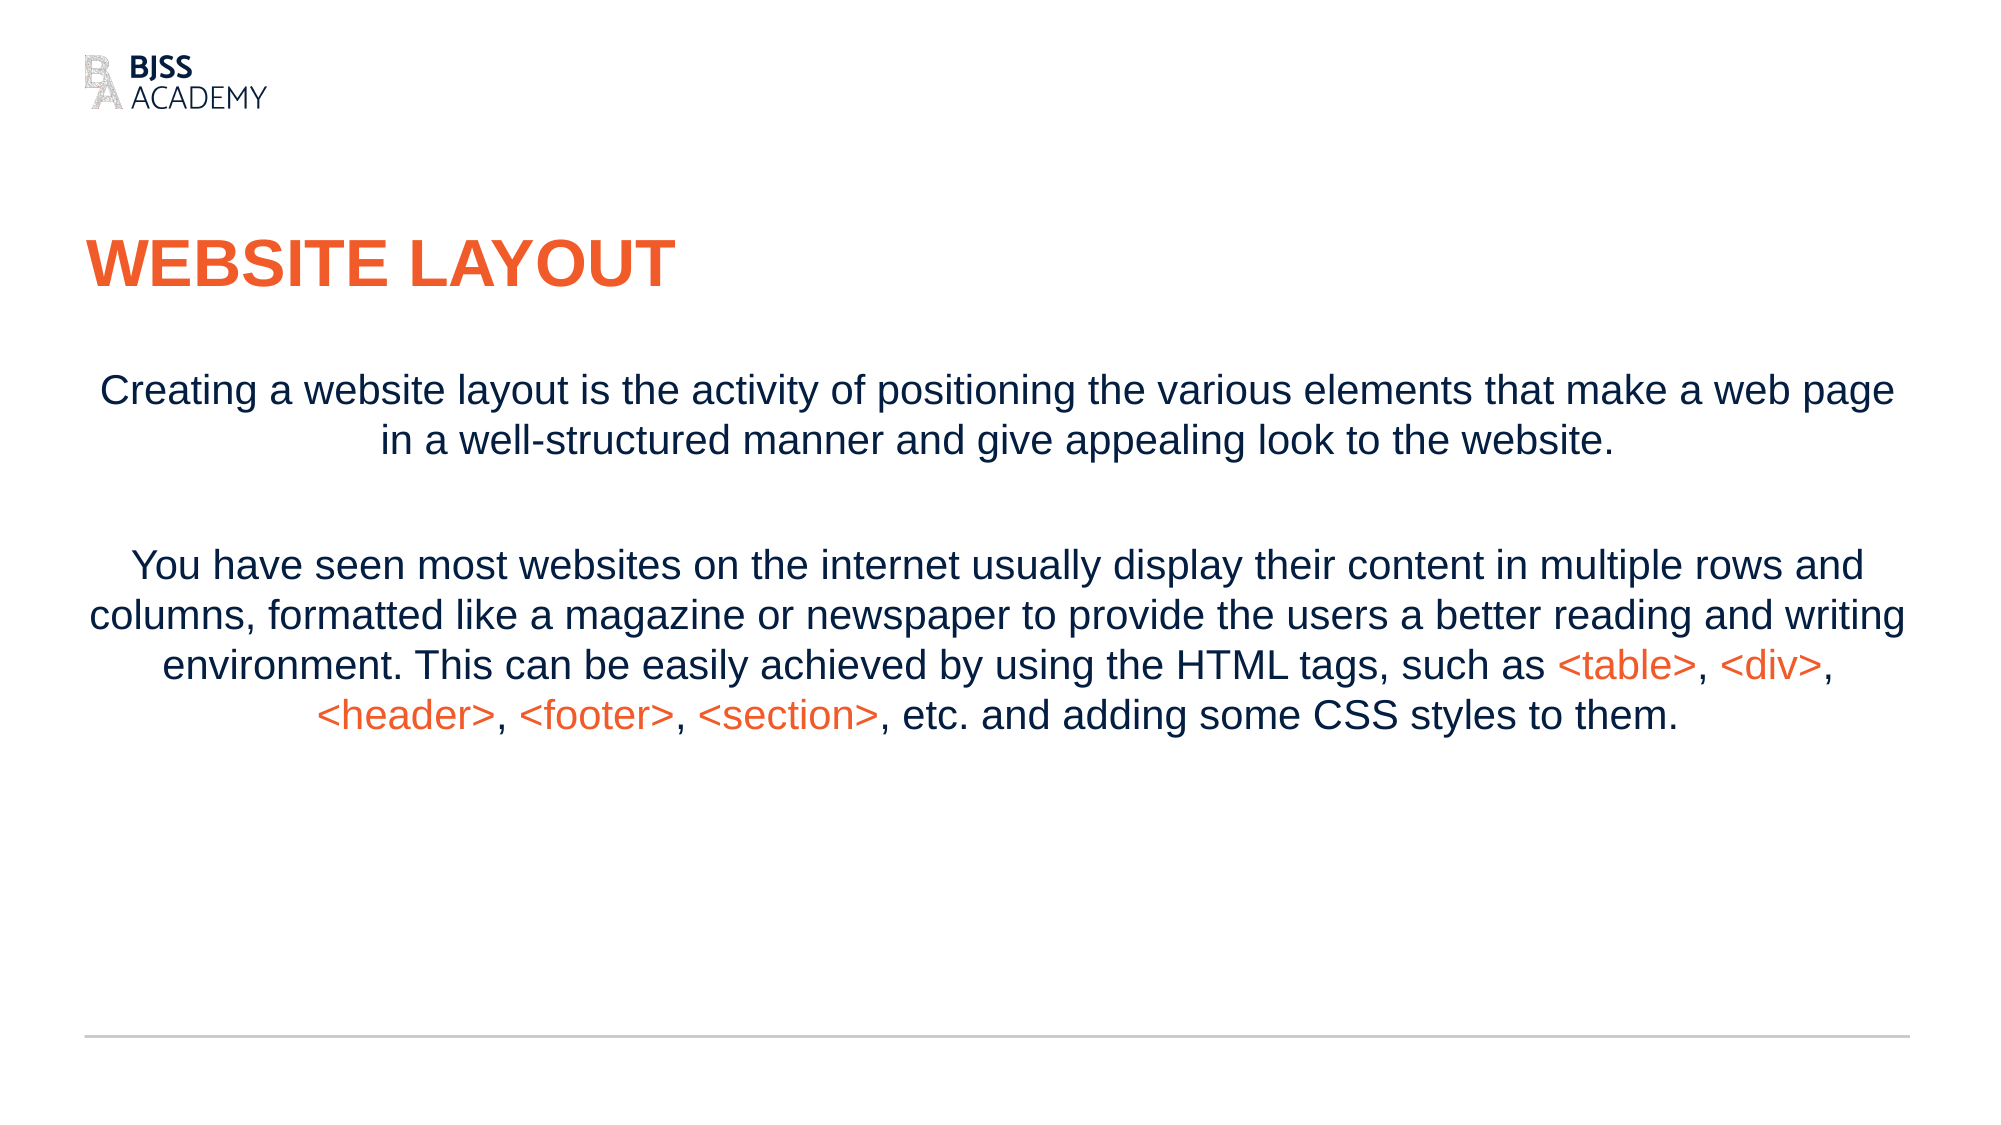

# Website Layout
Creating a website layout is the activity of positioning the various elements that make a web page in a well-structured manner and give appealing look to the website.

You have seen most websites on the internet usually display their content in multiple rows and columns, formatted like a magazine or newspaper to provide the users a better reading and writing environment. This can be easily achieved by using the HTML tags, such as <table>, <div>, <header>, <footer>, <section>, etc. and adding some CSS styles to them.